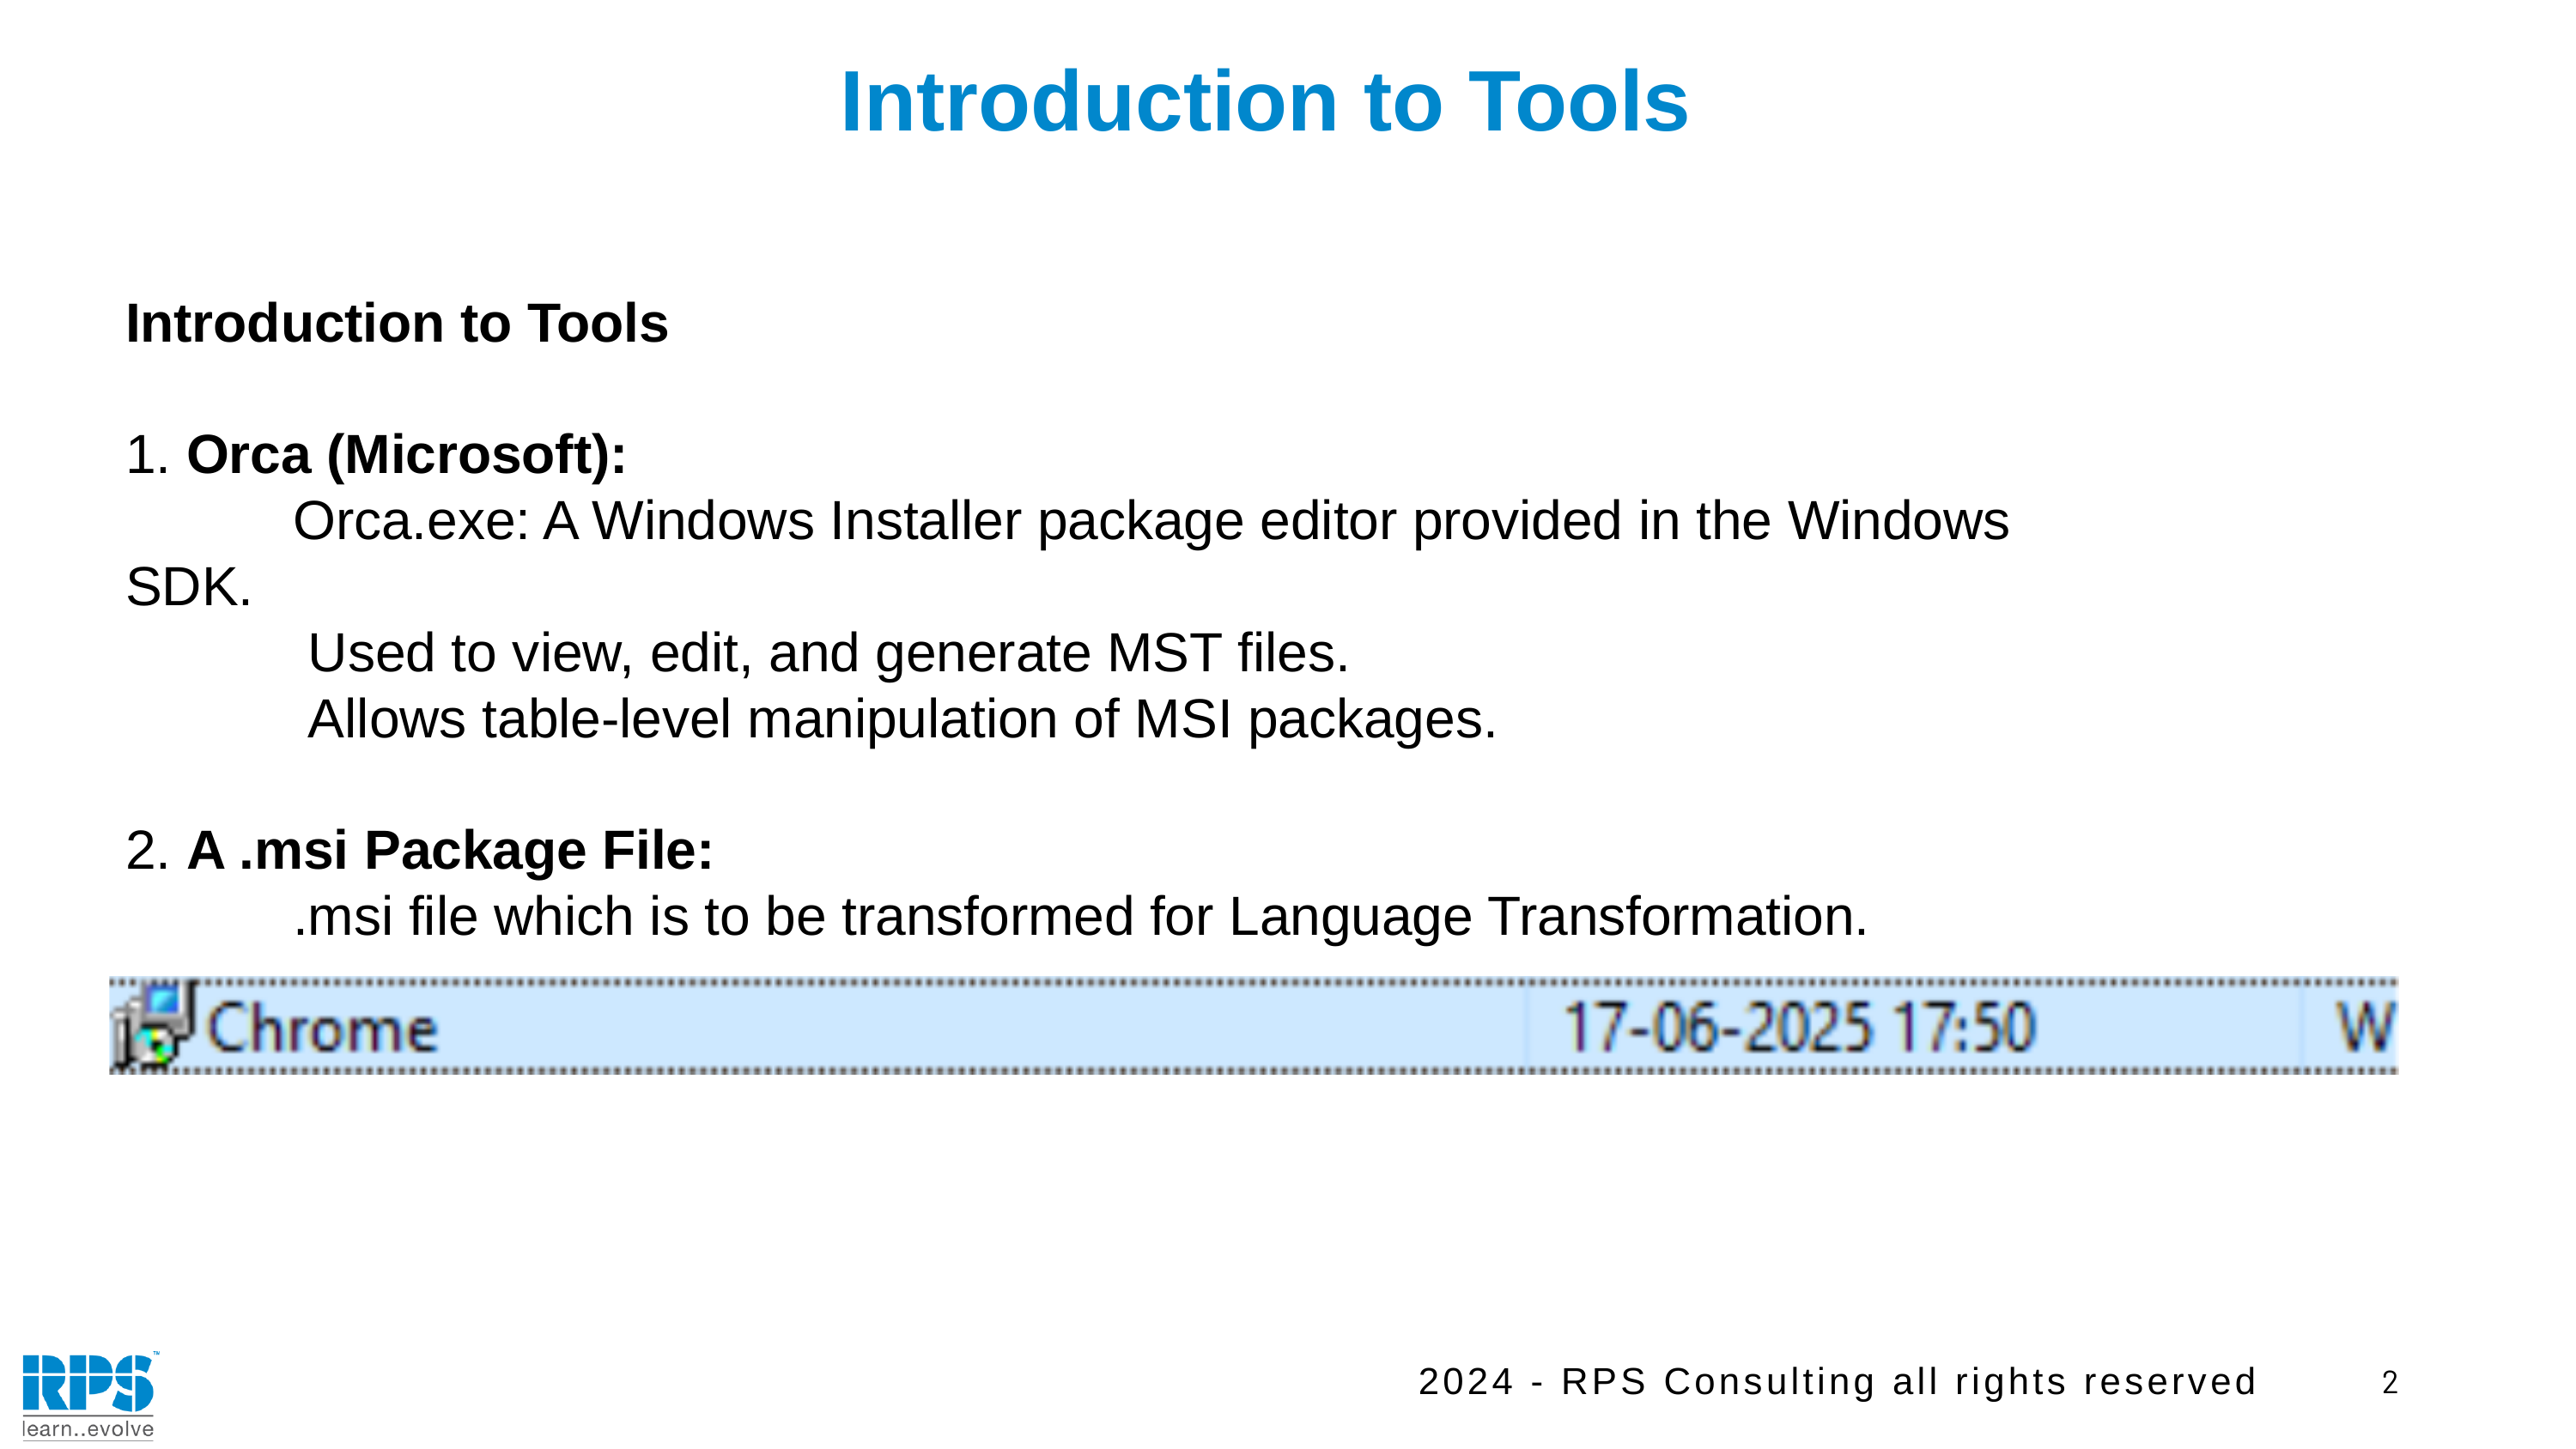

Introduction to Tools

Introduction to Tools

1. Orca (Microsoft):
           Orca.exe: A Windows Installer package editor provided in the Windows SDK.
            Used to view, edit, and generate MST files.
            Allows table-level manipulation of MSI packages.

2. A .msi Package File:
           .msi file which is to be transformed for Language Transformation.

2
2024 - RPS Consulting all rights reserved